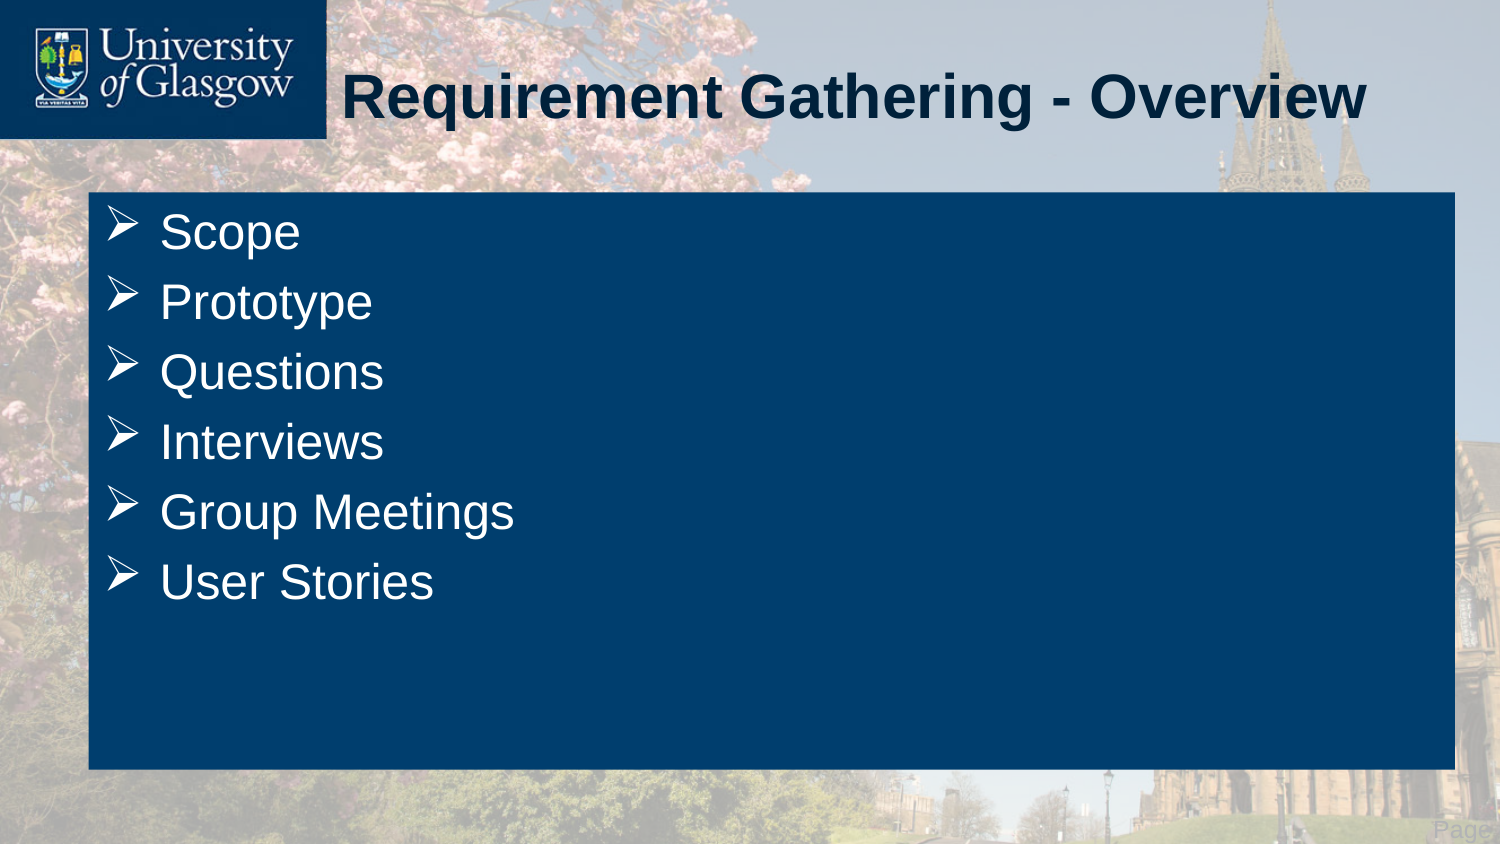

# Requirement Gathering - Overview
Scope
Prototype
Questions
Interviews
Group Meetings
User Stories

 Page 4